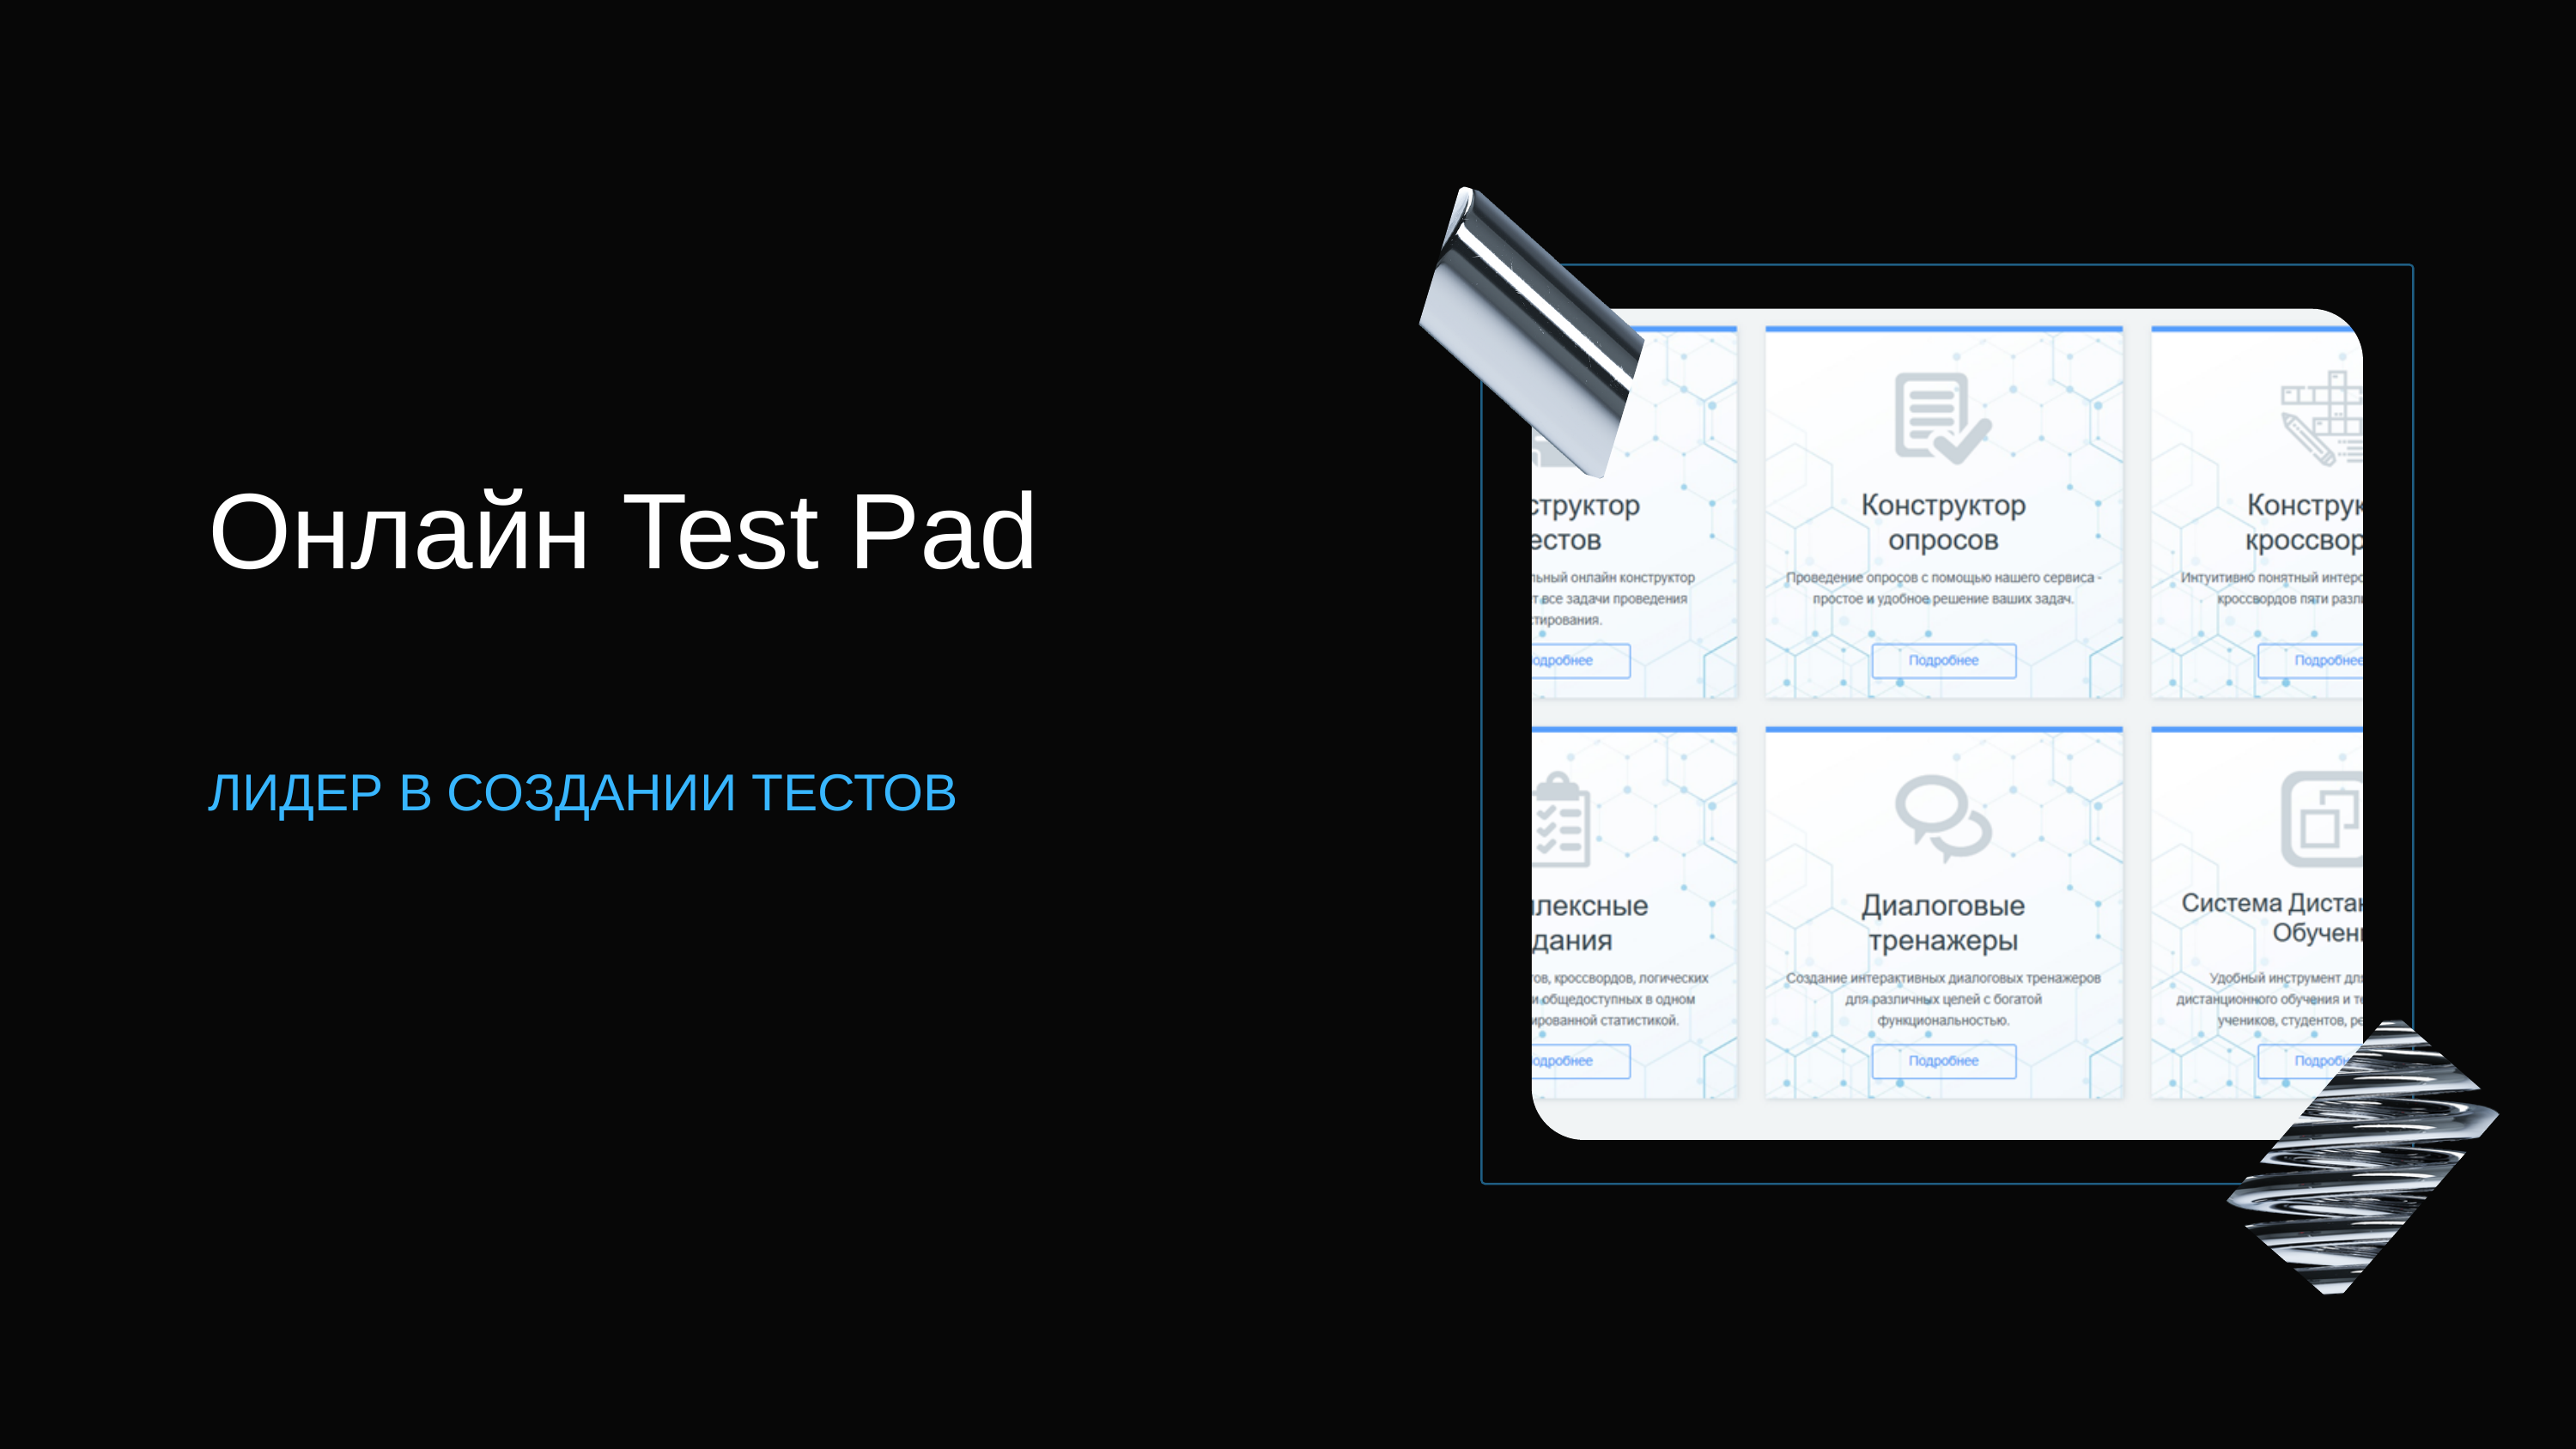

Онлайн Test Pad
ЛИДЕР В СОЗДАНИИ ТЕСТОВ